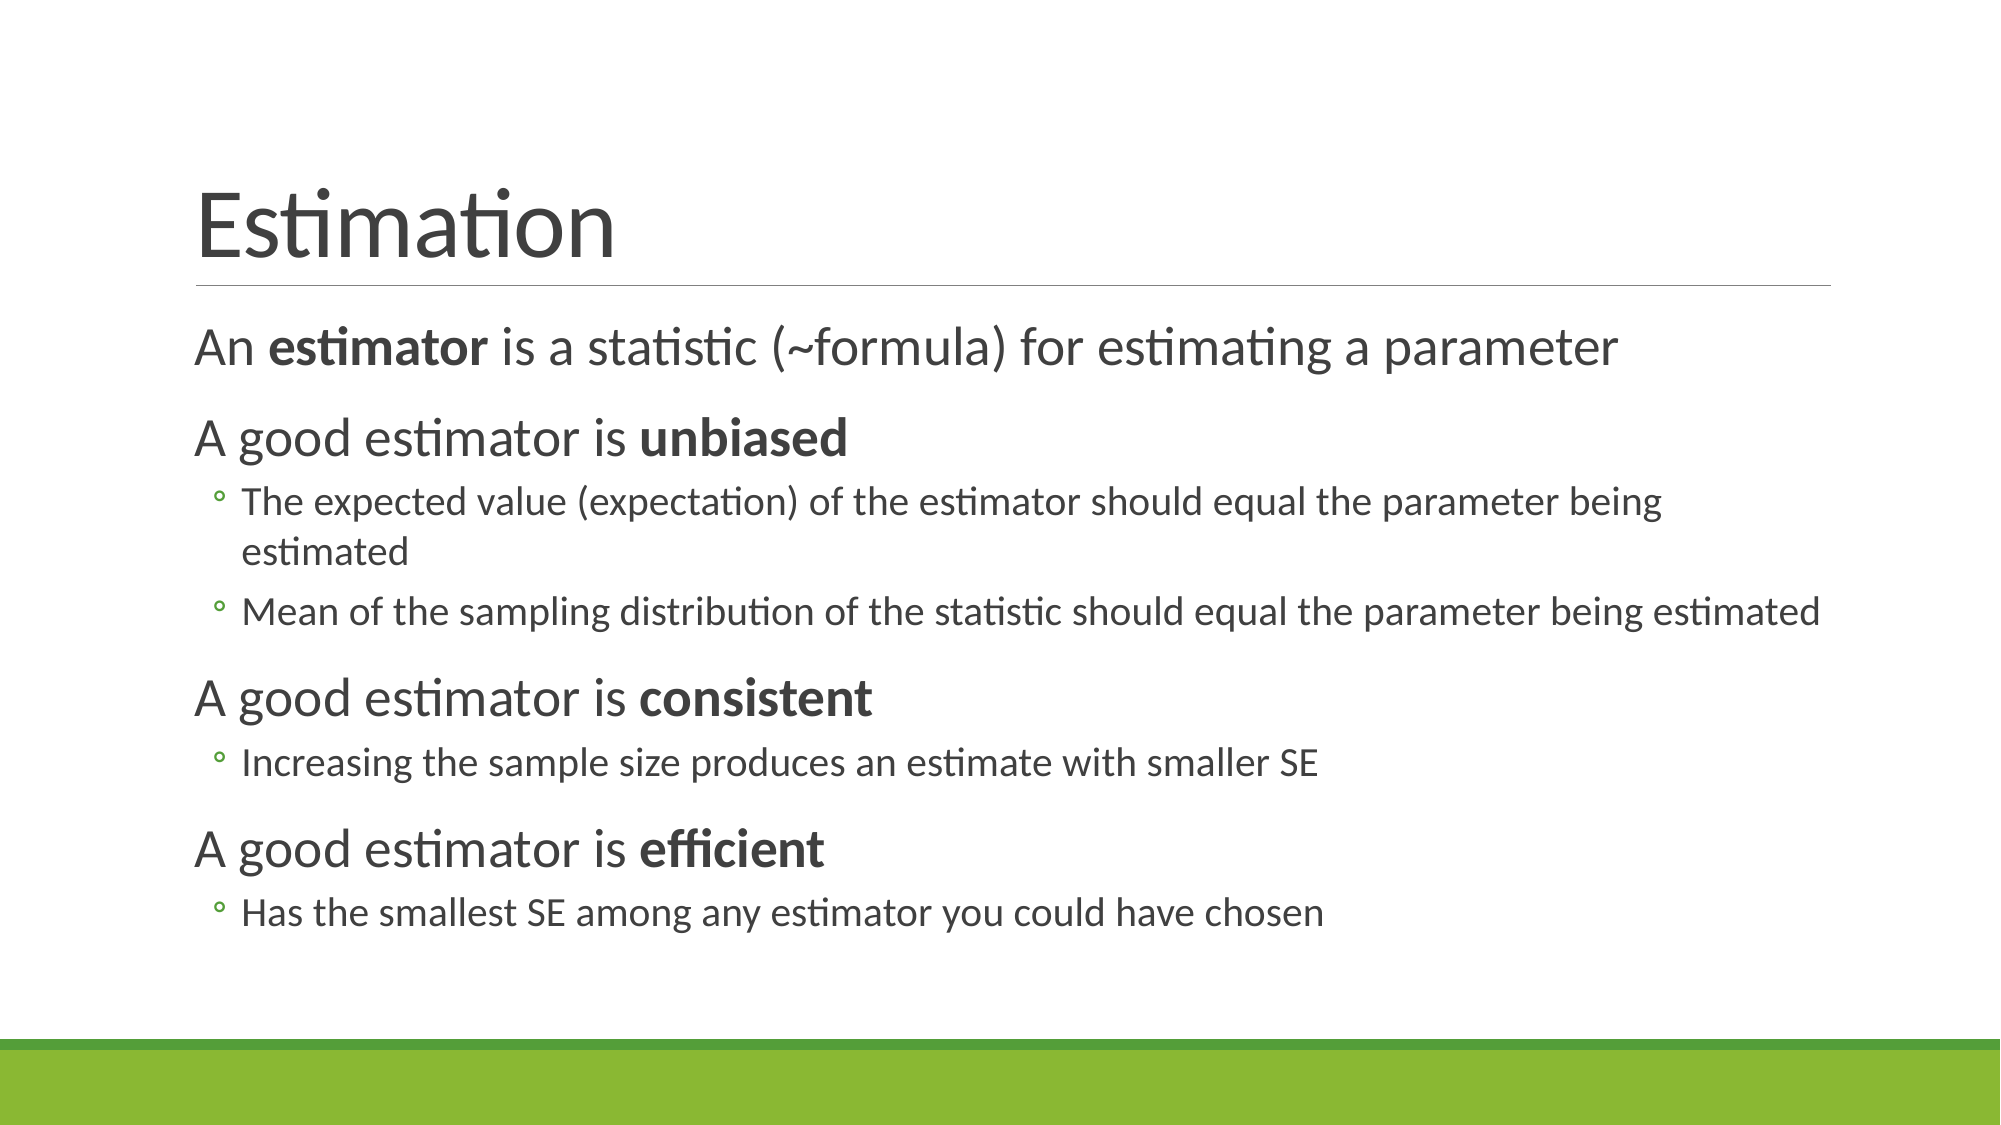

# Estimation
An estimator is a statistic (~formula) for estimating a parameter
A good estimator is unbiased
The expected value (expectation) of the estimator should equal the parameter being estimated
Mean of the sampling distribution of the statistic should equal the parameter being estimated
A good estimator is consistent
Increasing the sample size produces an estimate with smaller SE
A good estimator is efficient
Has the smallest SE among any estimator you could have chosen